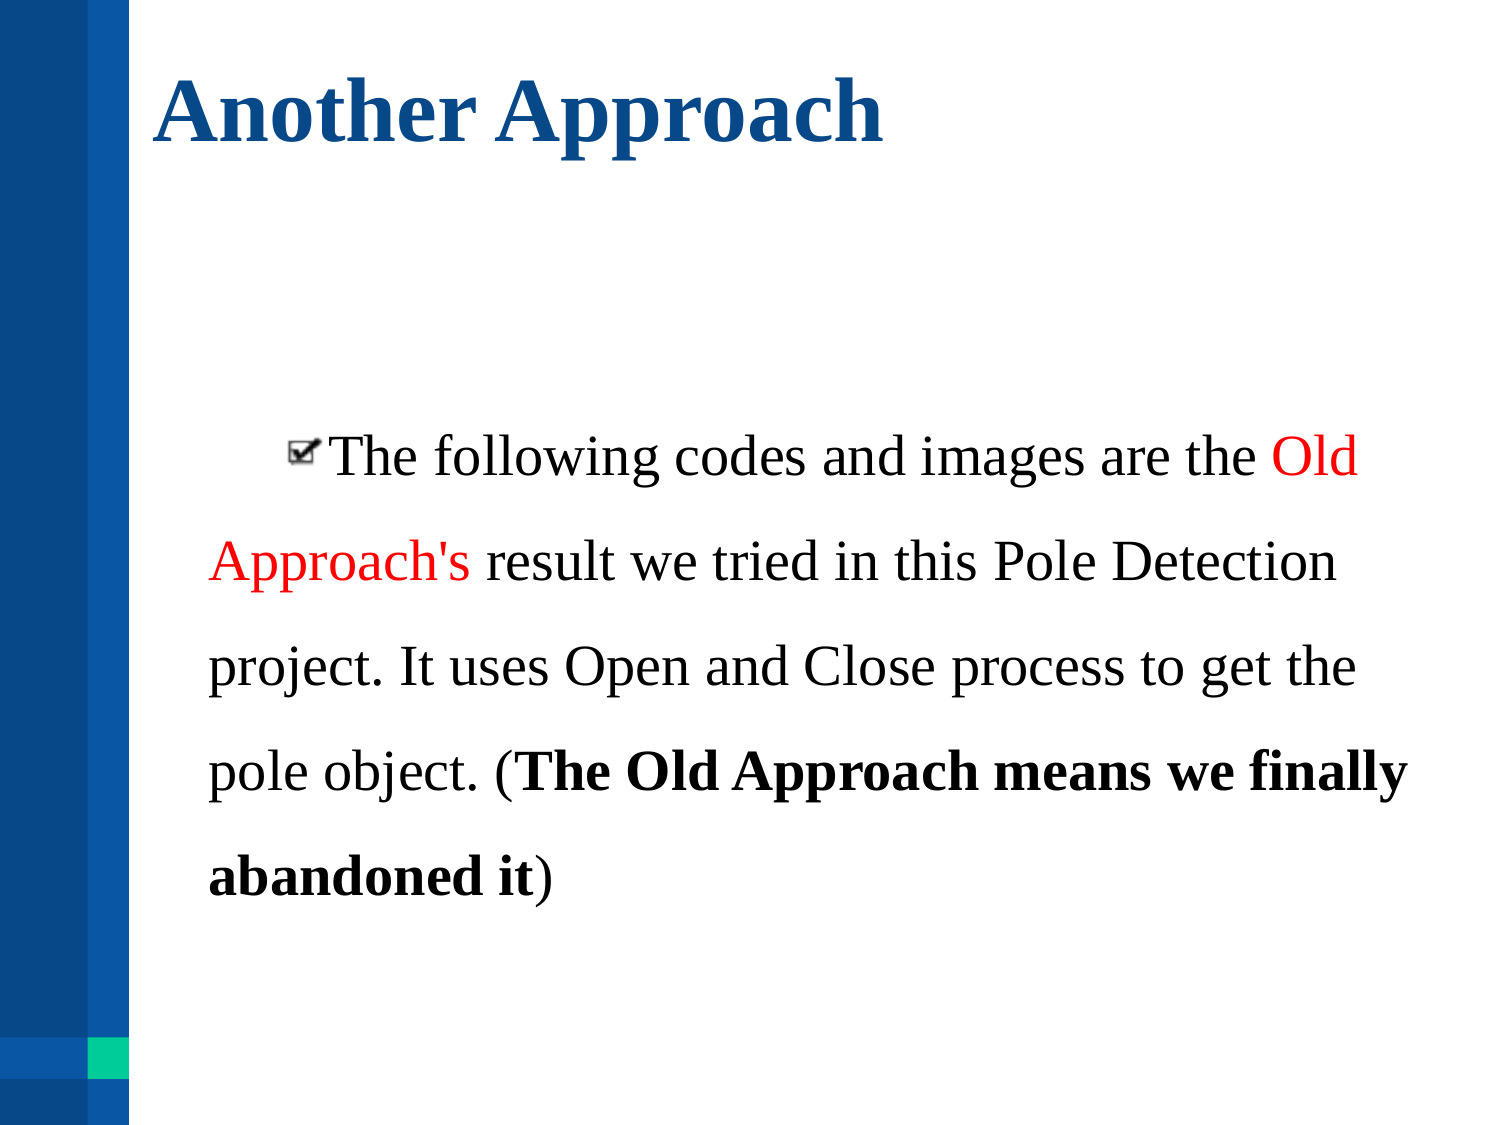

# Another Approach

The following codes and images are the Old Approach's result we tried in this Pole Detection project. It uses Open and Close process to get the pole object. (The Old Approach means we finally abandoned it)